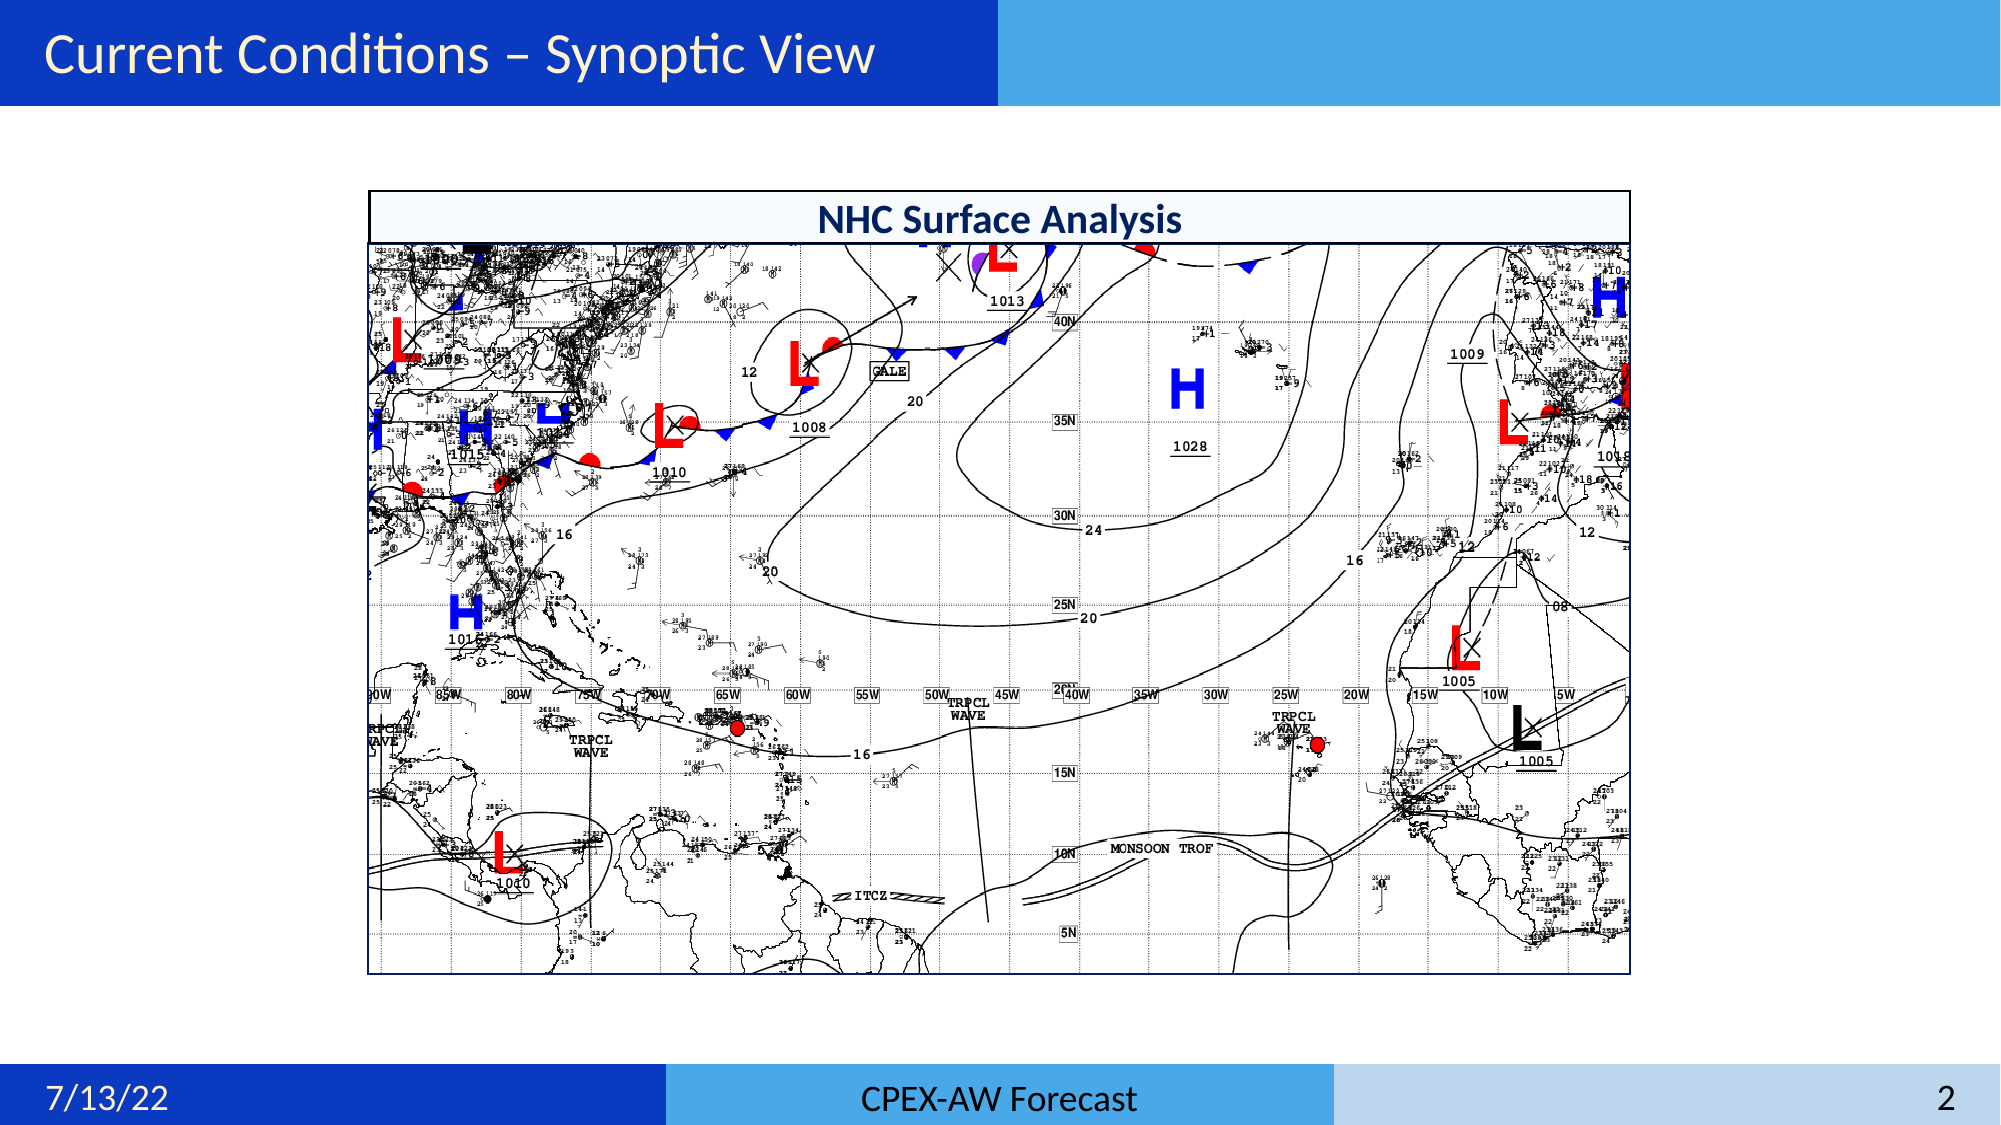

# Current Conditions – Synoptic View
NHC Surface Analysis

7/13/22
2
CPEX-AW Forecast